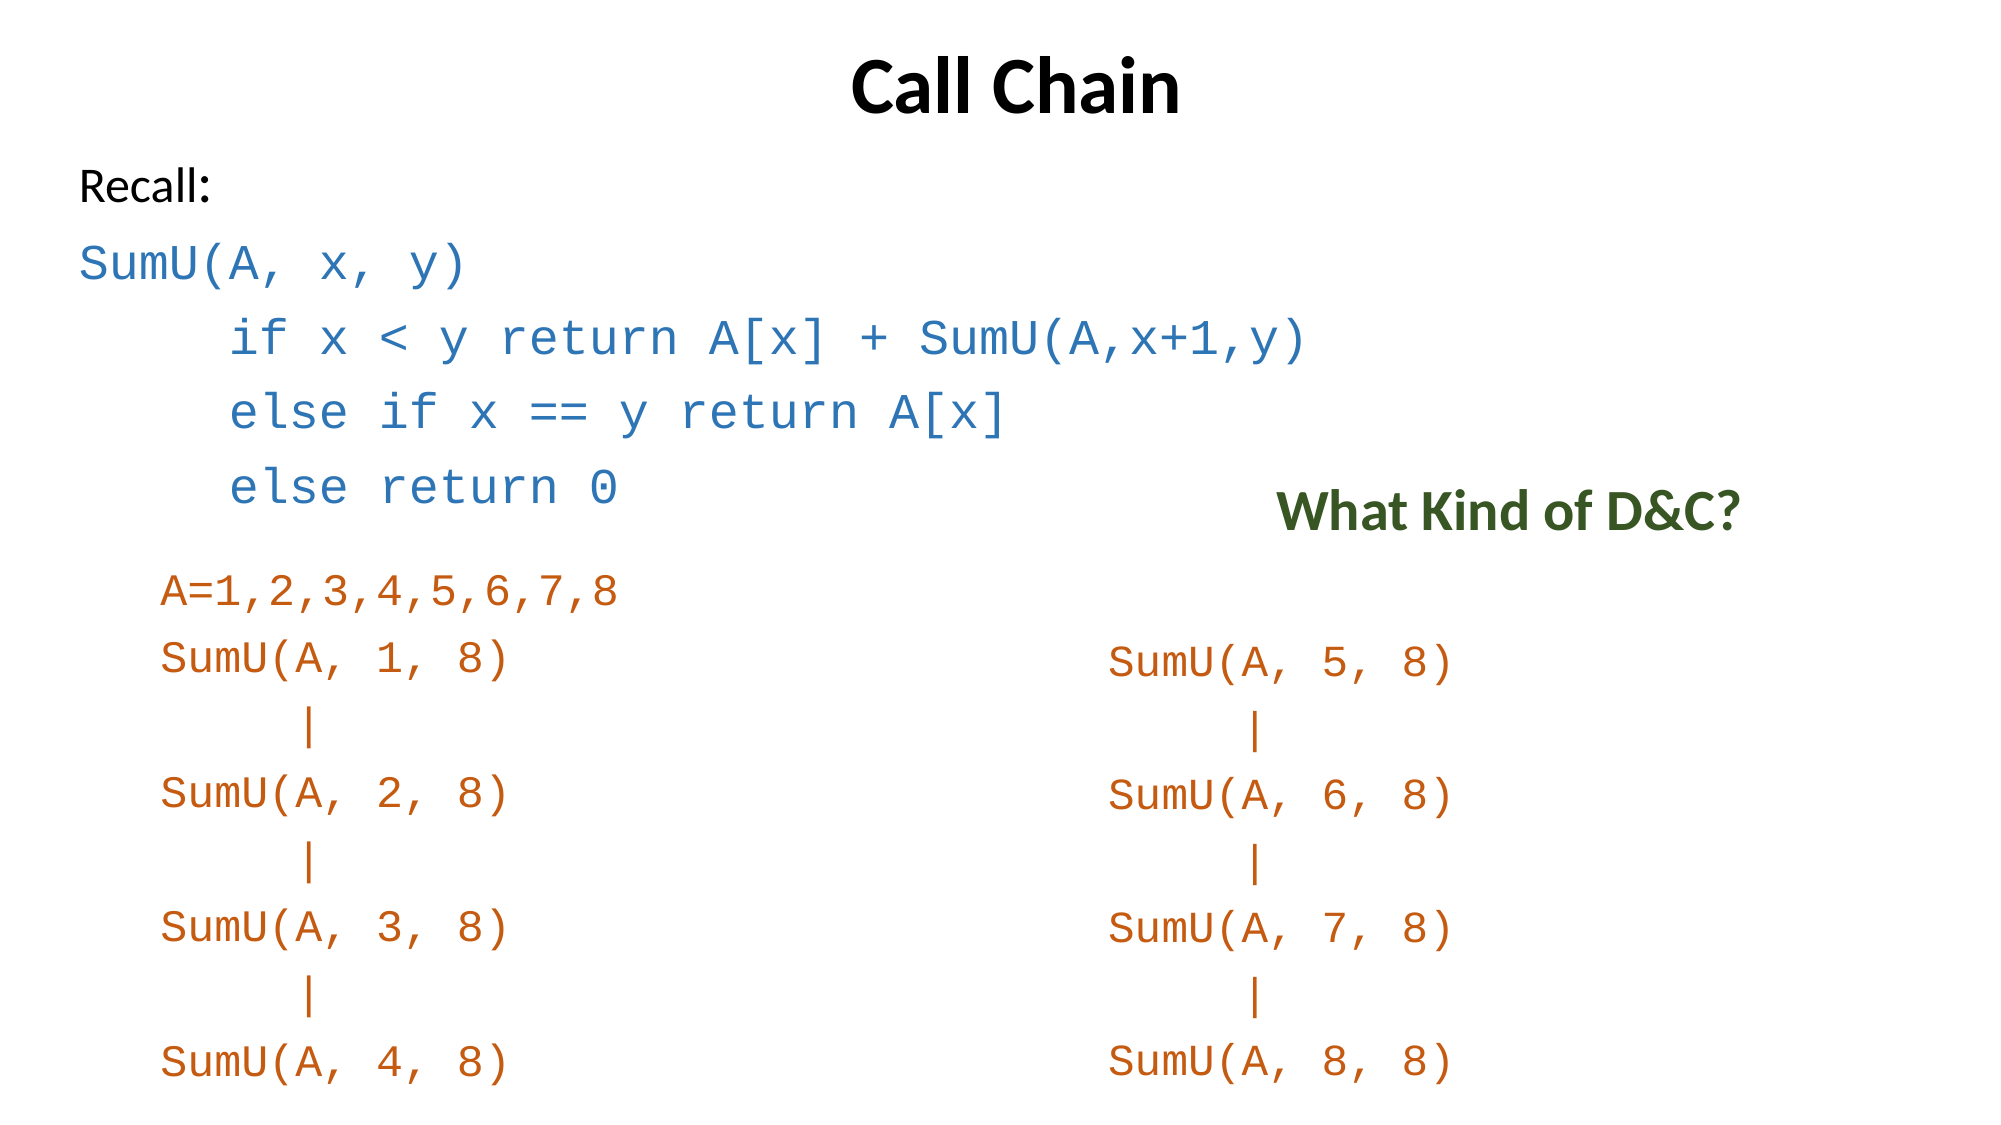

Call Chain
Recall:
SumU(A, x, y)
	if x < y return A[x] + SumU(A,x+1,y)
	else if x == y return A[x]
	else return 0

What Kind of D&C?

A=1,2,3,4,5,6,7,8
SumU(A, 1, 8)
	|
SumU(A, 2, 8)
	|
SumU(A, 3, 8)
	|
SumU(A, 4, 8)

SumU(A, 5, 8)
	|
SumU(A, 6, 8)
	|
SumU(A, 7, 8)
	|
SumU(A, 8, 8)